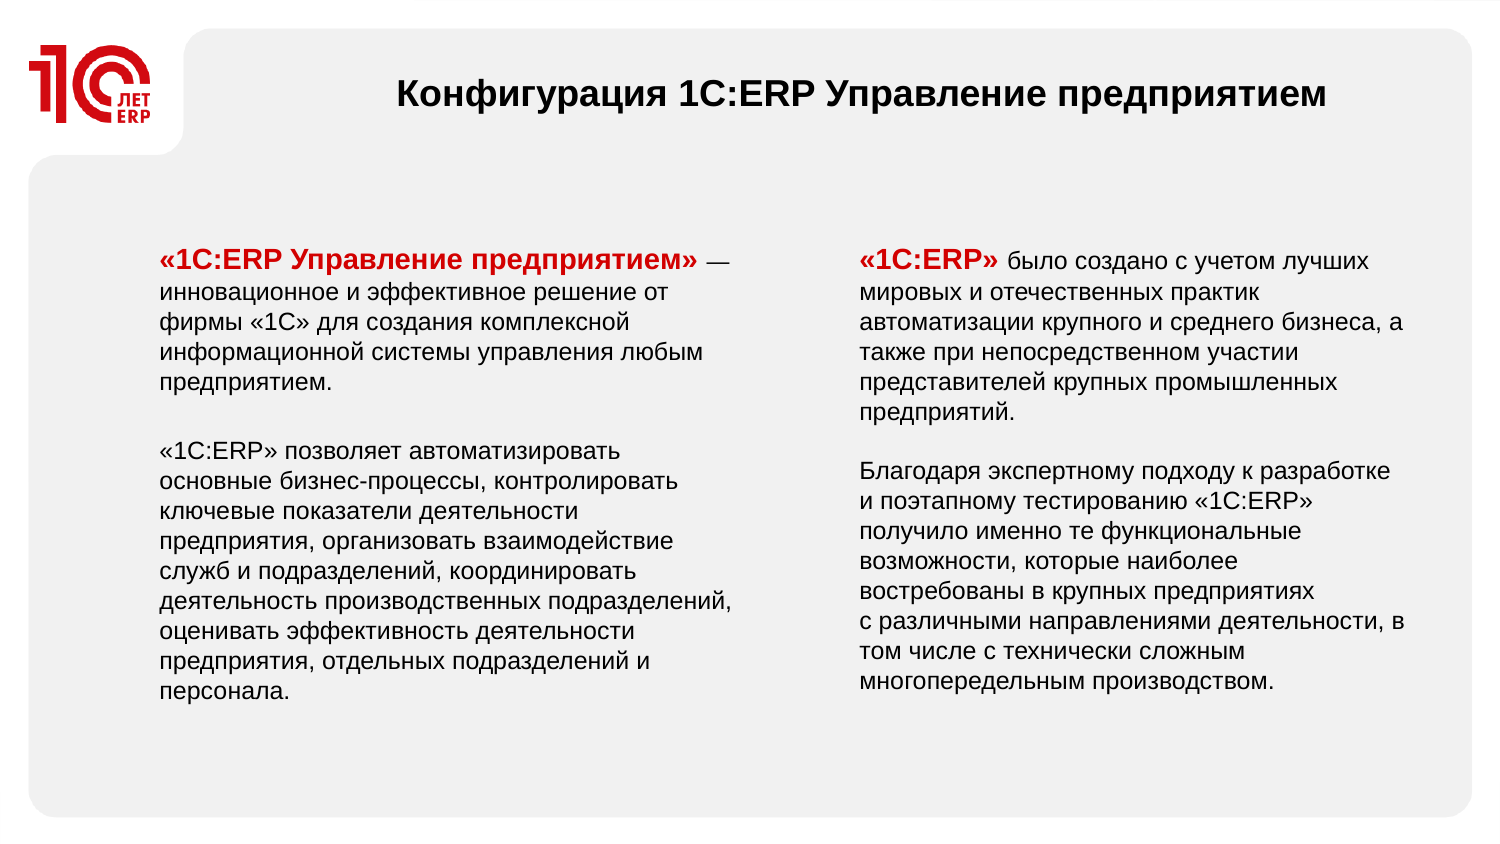

Конфигурация 1С:ERP Управление предприятием
«1С:ERP Управление предприятием» —
инновационное и эффективное решение от фирмы «1С» для создания комплексной информационной системы управления любым предприятием.

«1C:ERP» позволяет автоматизировать основные бизнес-процессы, контролировать ключевые показатели деятельности предприятия, организовать взаимодействие служб и подразделений, координировать деятельность производственных подразделений, оценивать эффективность деятельности предприятия, отдельных подразделений и персонала.
«1C:ERP» было создано с учетом лучших мировых и отечественных практик автоматизации крупного и среднего бизнеса, а также при непосредственном участии представителей крупных промышленных предприятий.
Благодаря экспертному подходу к разработке
и поэтапному тестированию «1C:ERP» получило именно те функциональные возможности, которые наиболее востребованы в крупных предприятиях
с различными направлениями деятельности, в том числе с технически сложным многопередельным производством.